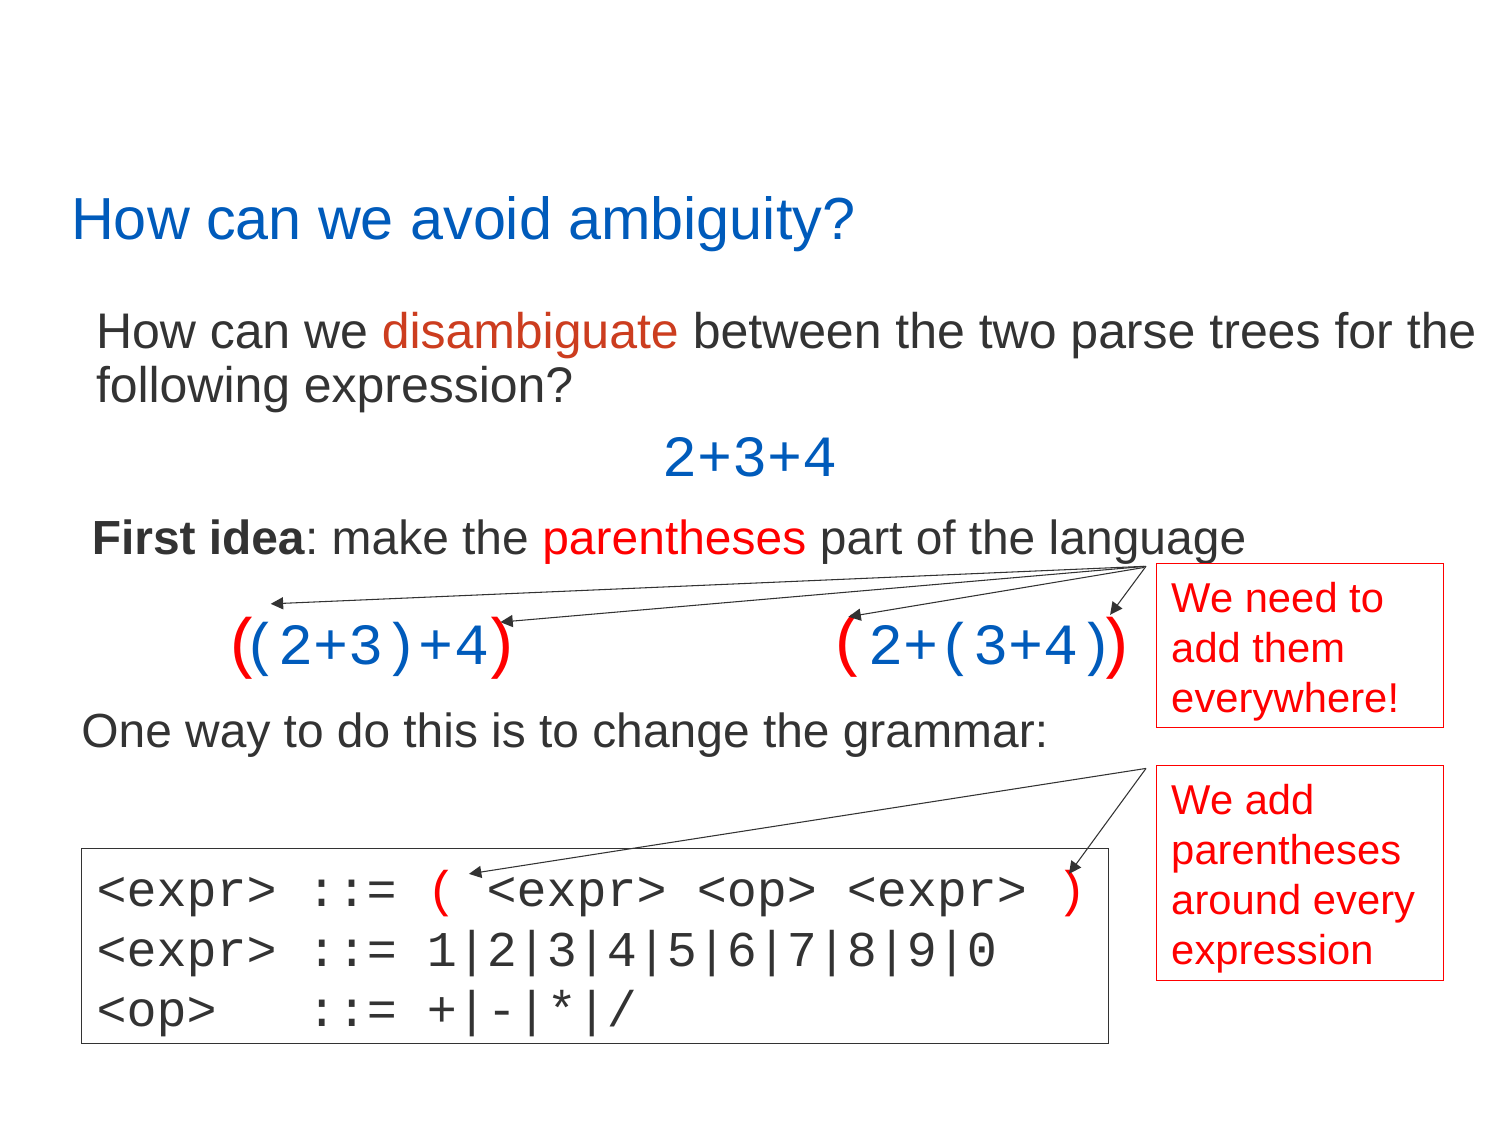

# How can we avoid ambiguity?
How can we disambiguate between the two parse trees for the following expression?
2+3+4
First idea: make the parentheses part of the language
We need to  add them everywhere!
(
)
(
)
(2+3)+4
2+(3+4)
One way to do this is to change the grammar:
We add parentheses around every expression
<expr> ::= ( <expr> <op> <expr> )
<expr> ::= 1|2|3|4|5|6|7|8|9|0
<op>   ::= +|-|*|/